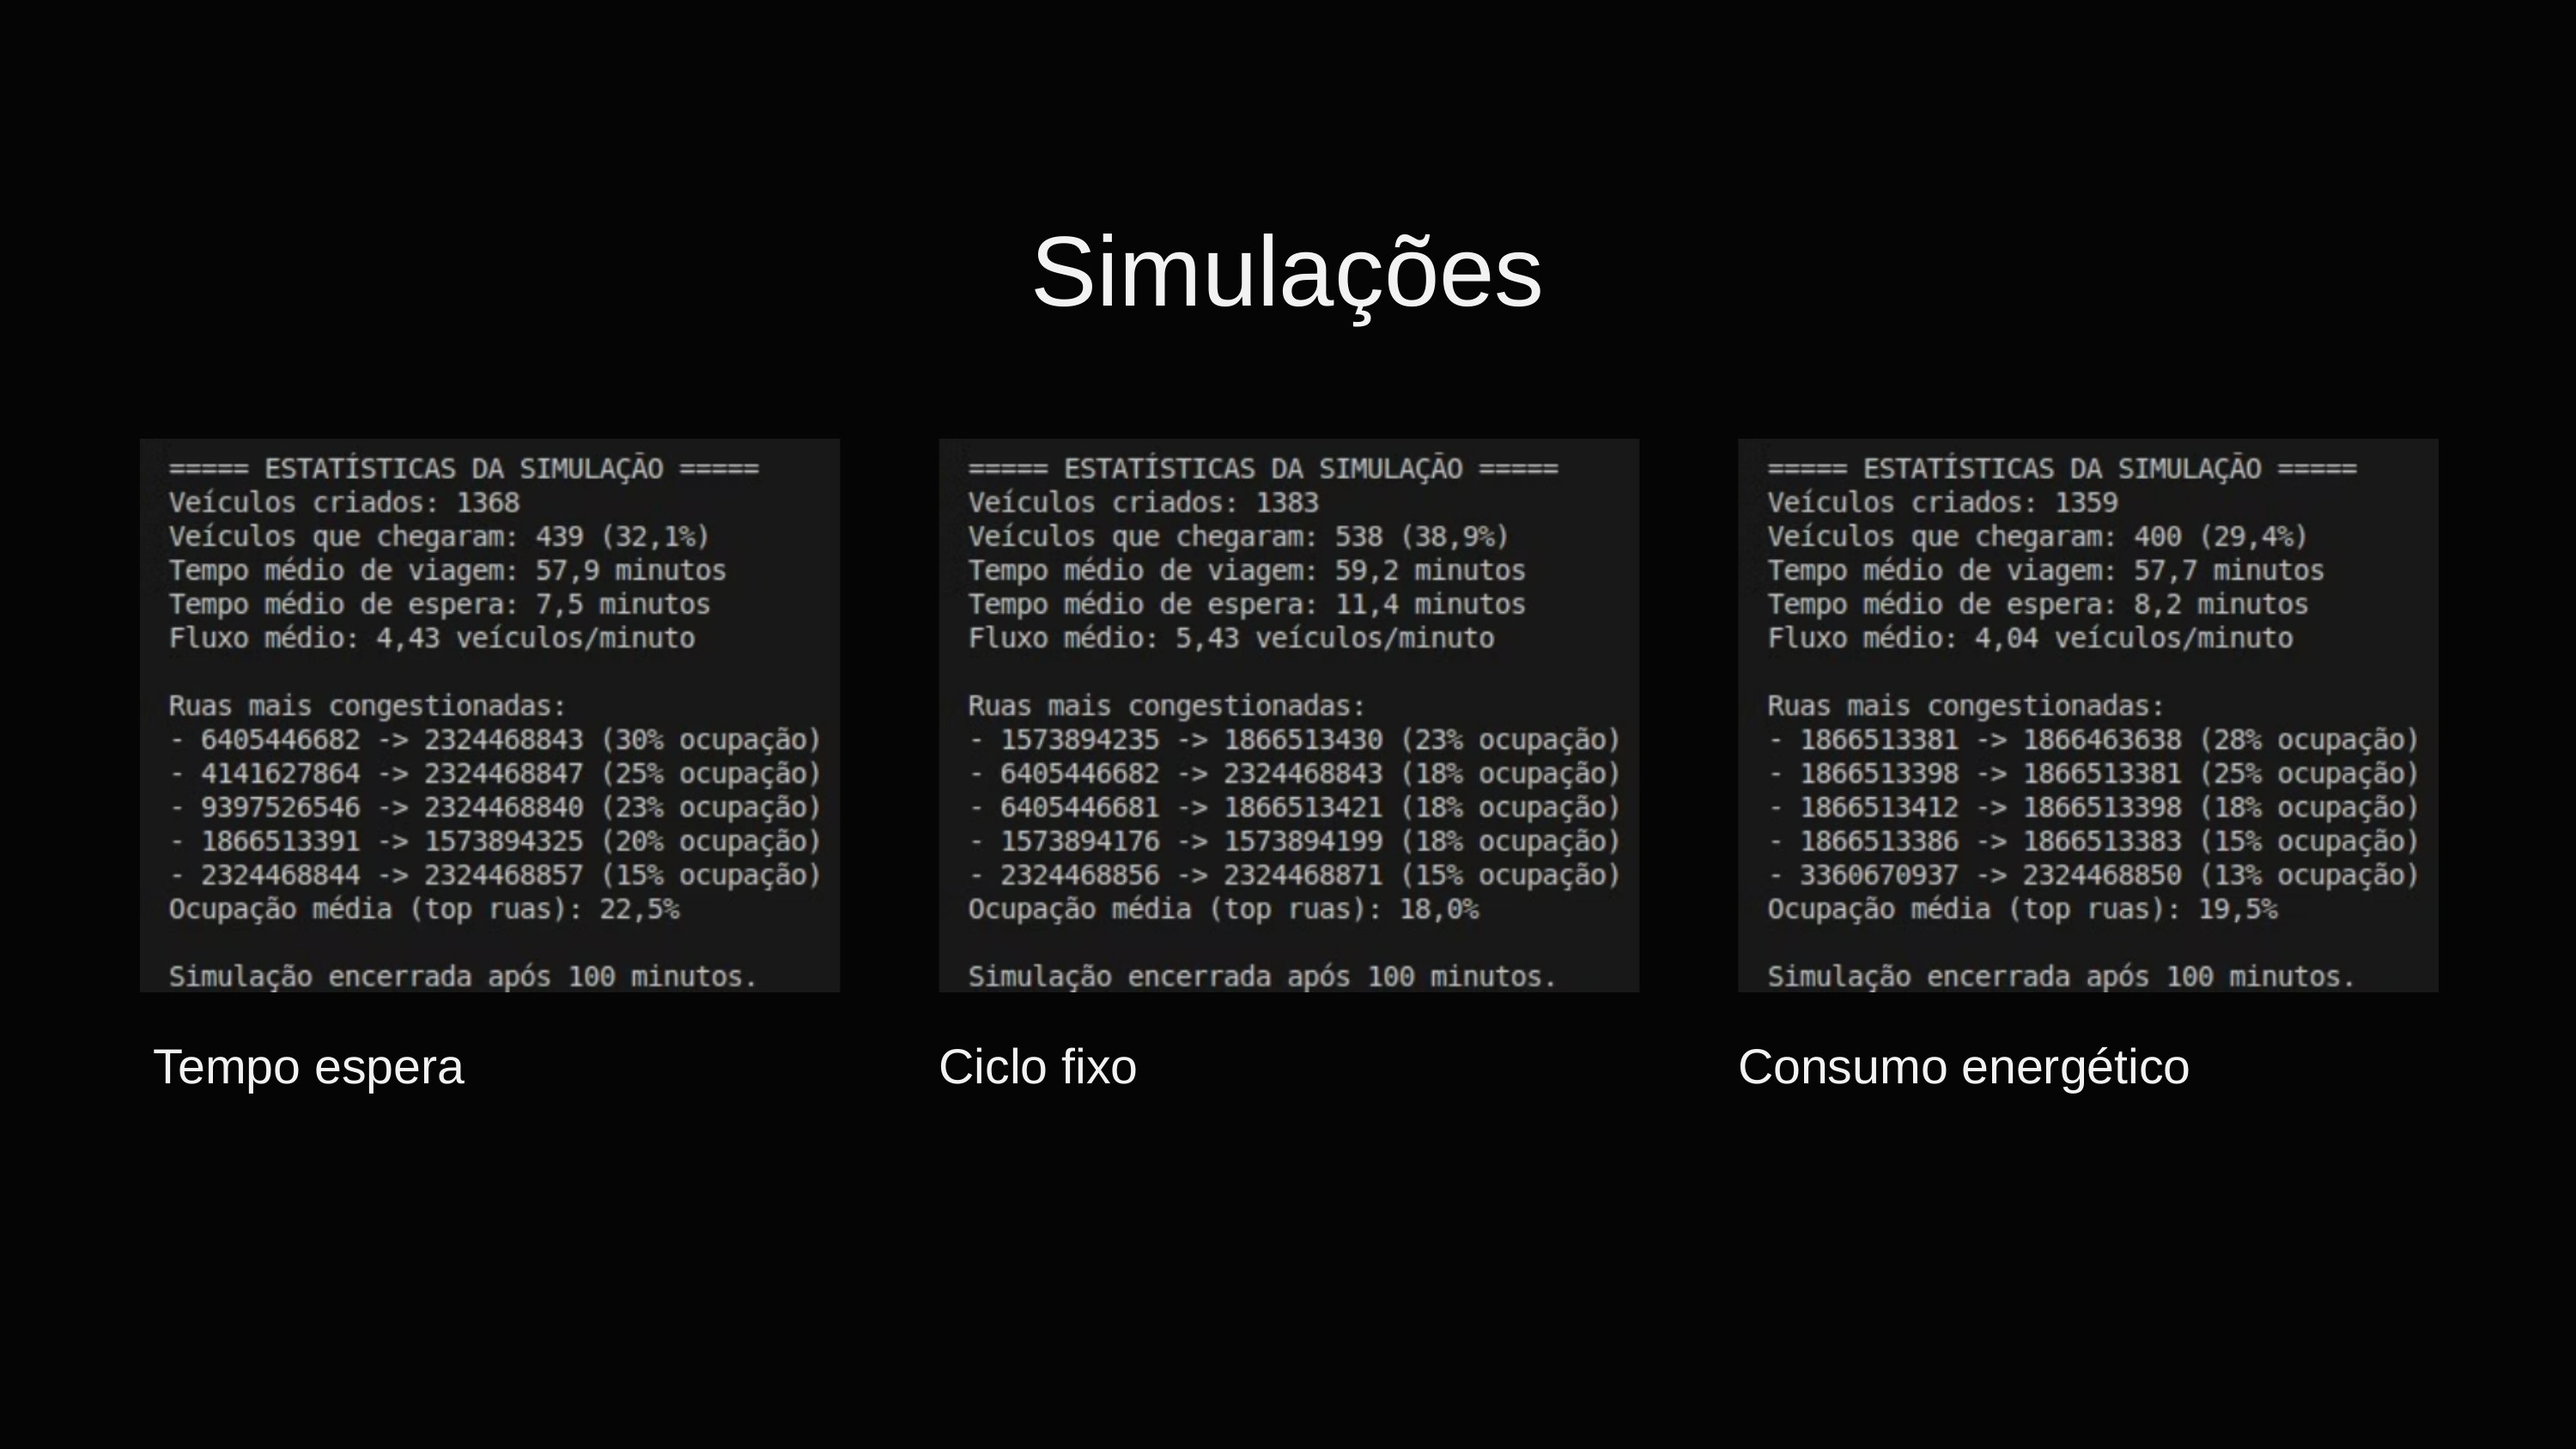

Simulações

 Tempo espera

Ciclo fixo

Consumo energético